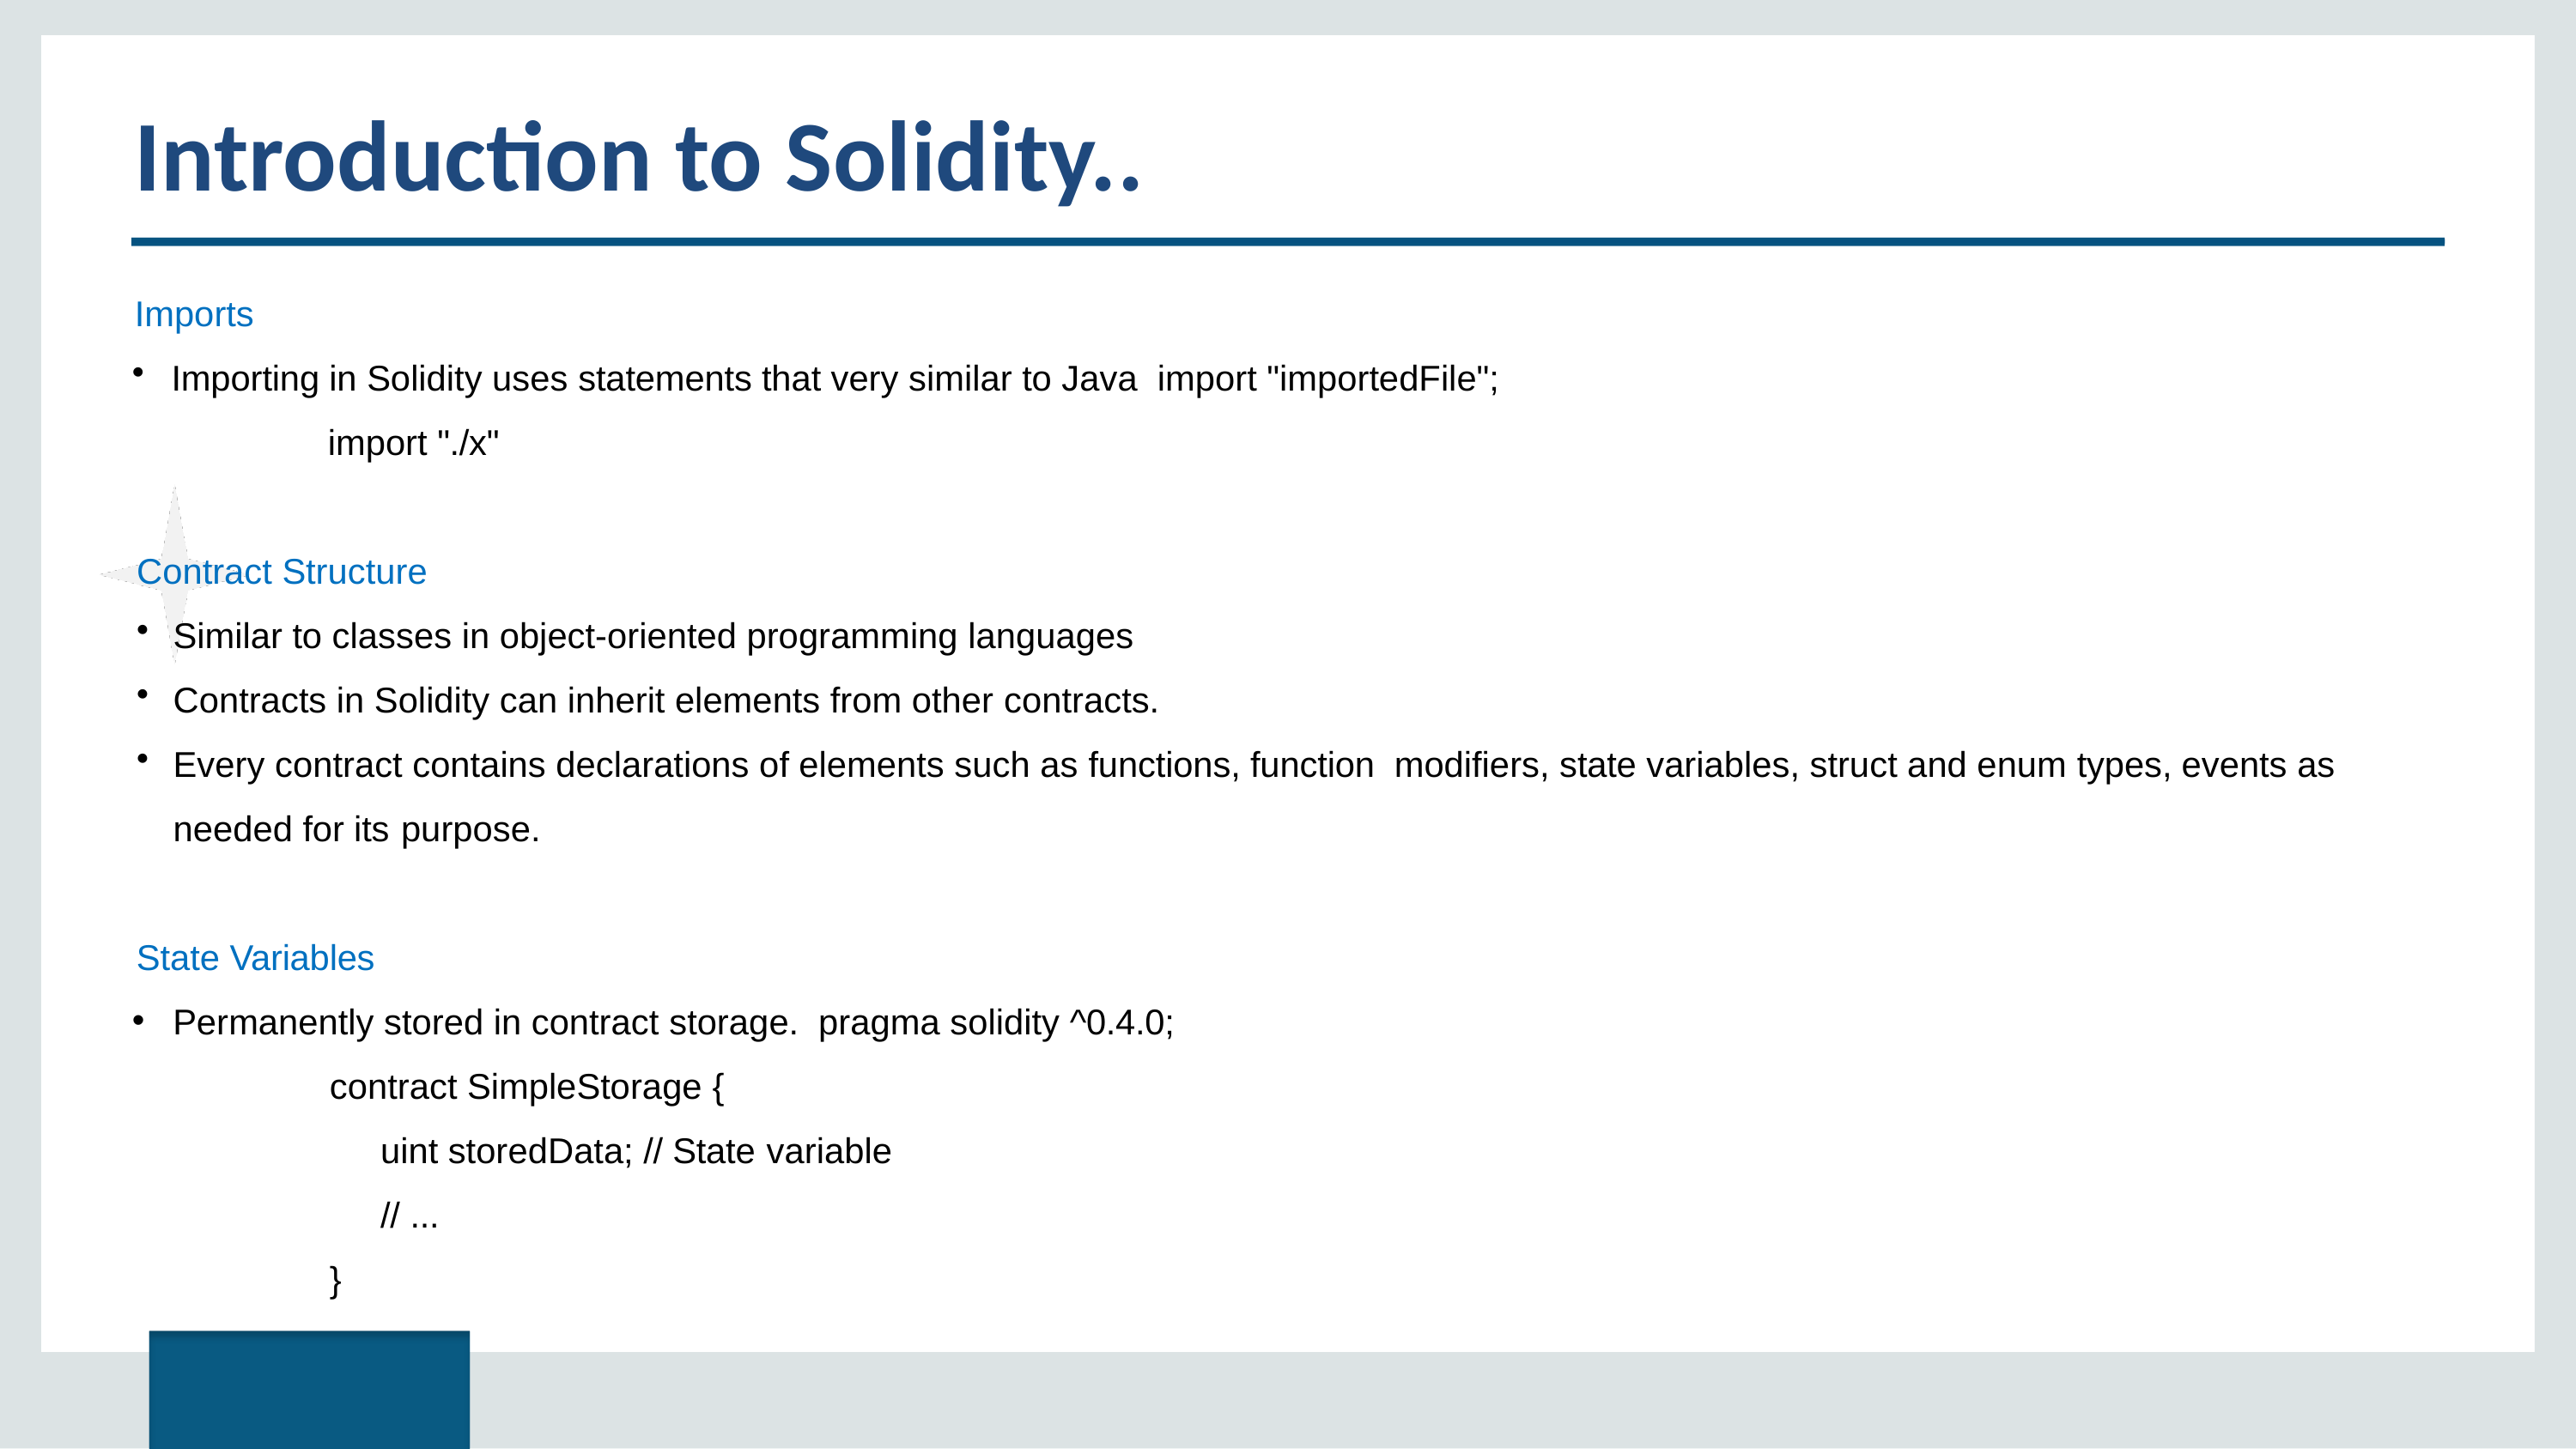

# Introduction to Solidity..

Imports
Importing in Solidity uses statements that very similar to Java  import "importedFile";
import "./x"

Contract Structure
Similar to classes in object-oriented programming languages
Contracts in Solidity can inherit elements from other contracts.
Every contract contains declarations of elements such as functions, function  modifiers, state variables, struct and enum types, events as needed for its purpose.

State Variables
Permanently stored in contract storage.  pragma solidity ^0.4.0;
contract SimpleStorage {
uint storedData; // State variable
// ...
}